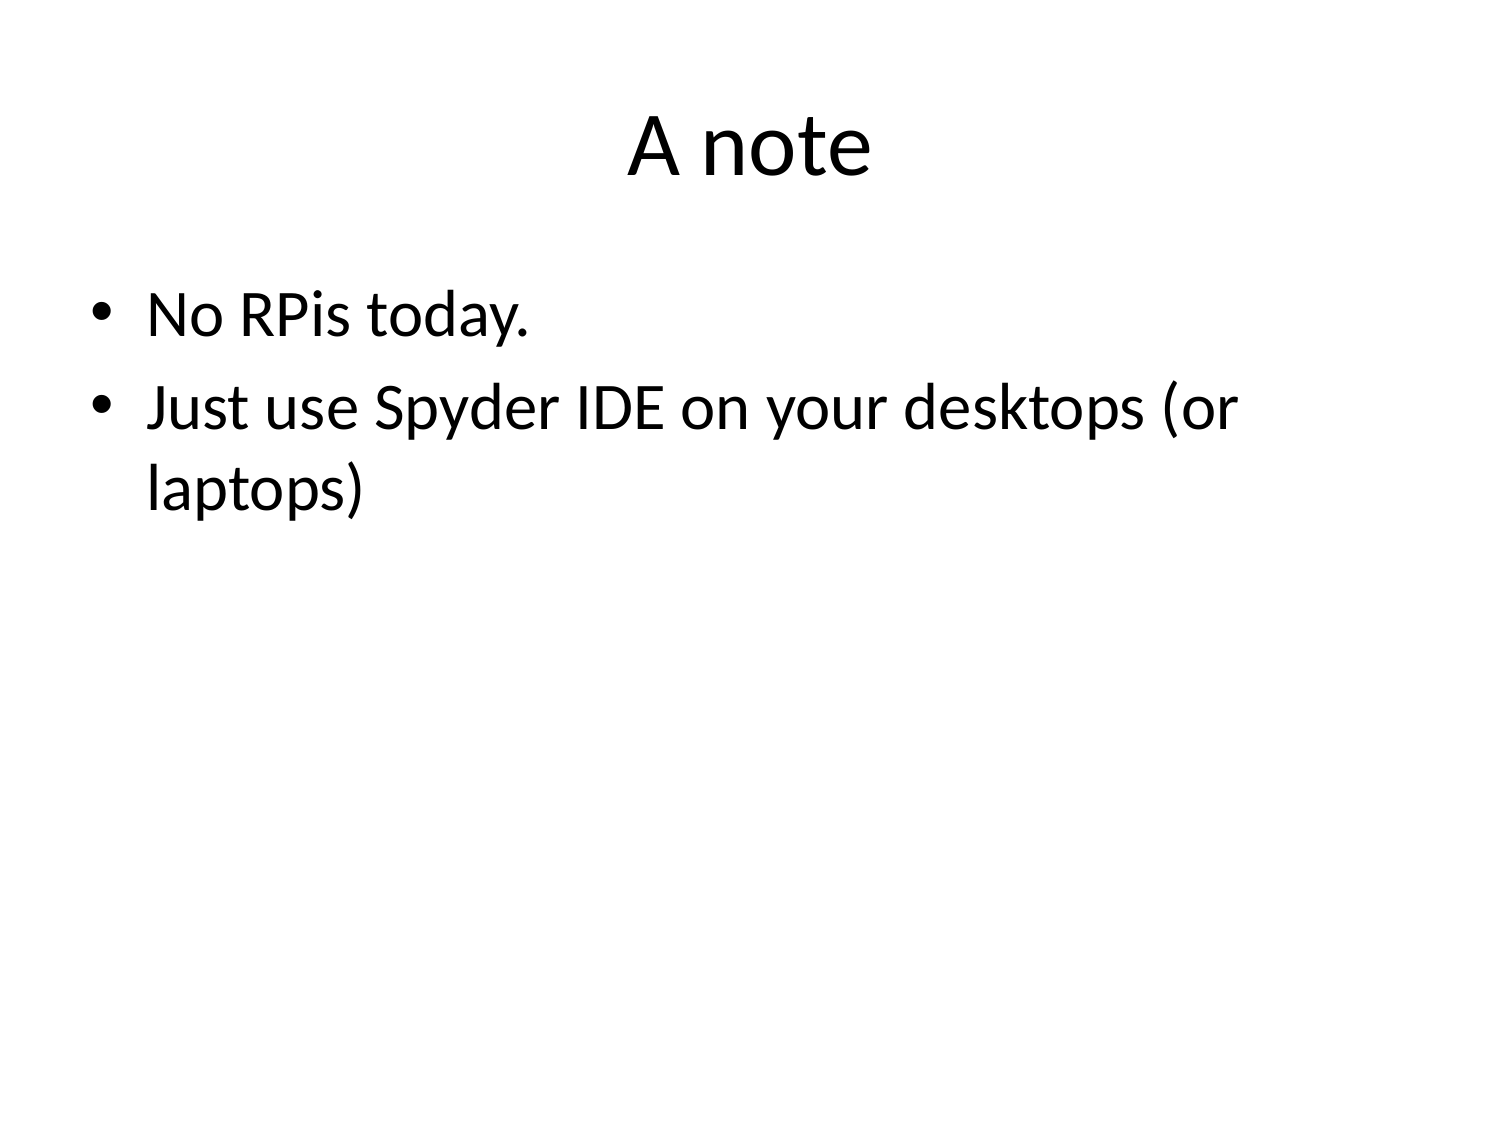

# A note
No RPis today.
Just use Spyder IDE on your desktops (or laptops)